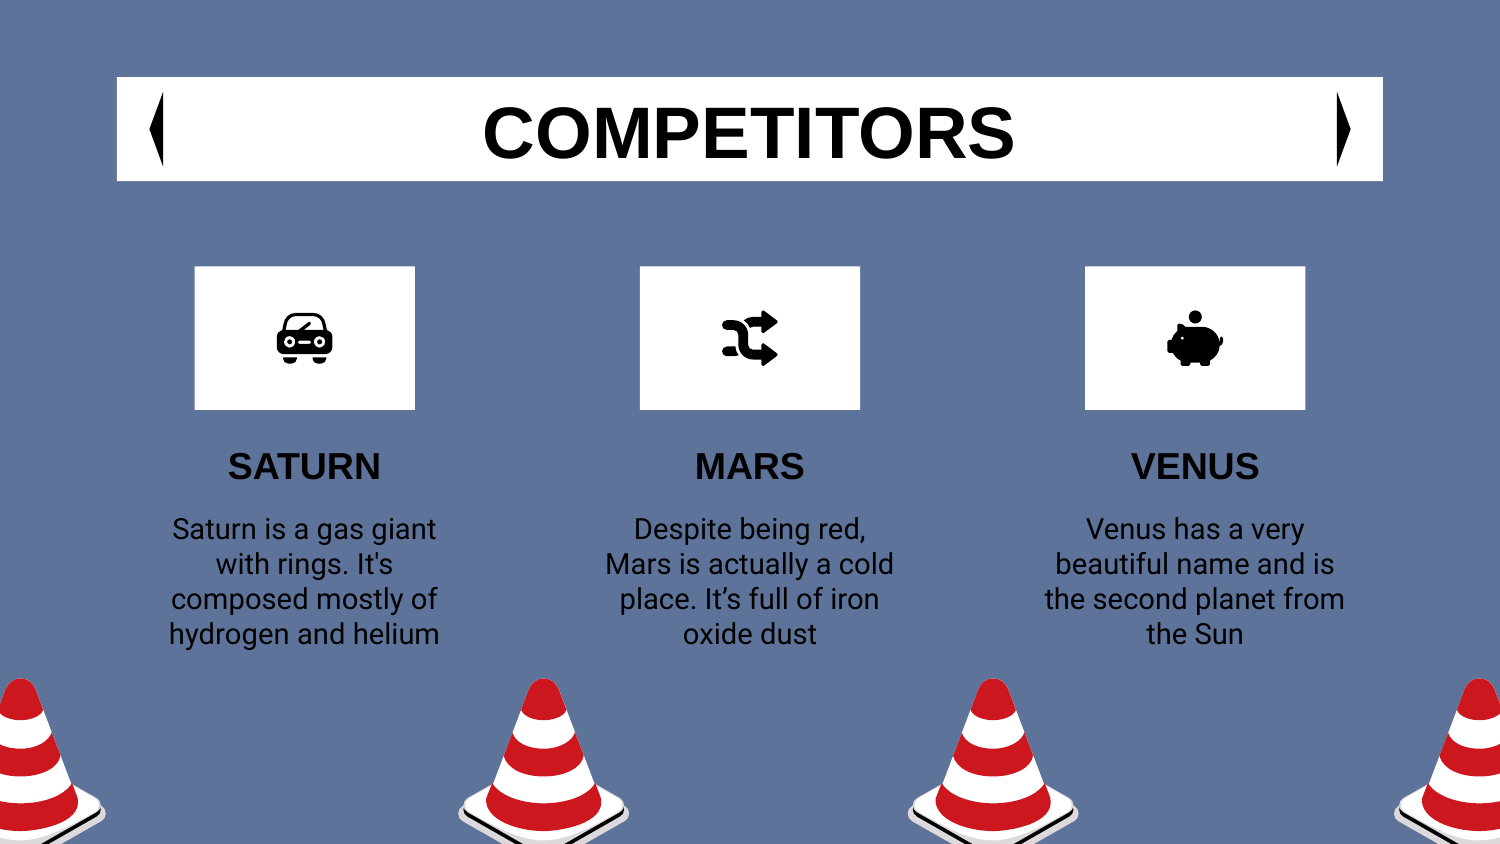

# COMPETITORS

SATURN
MARS
VENUS
Saturn is a gas giant with rings. It's composed mostly of hydrogen and helium
Despite being red, Mars is actually a cold place. It’s full of iron oxide dust
Venus has a very beautiful name and is the second planet from the Sun